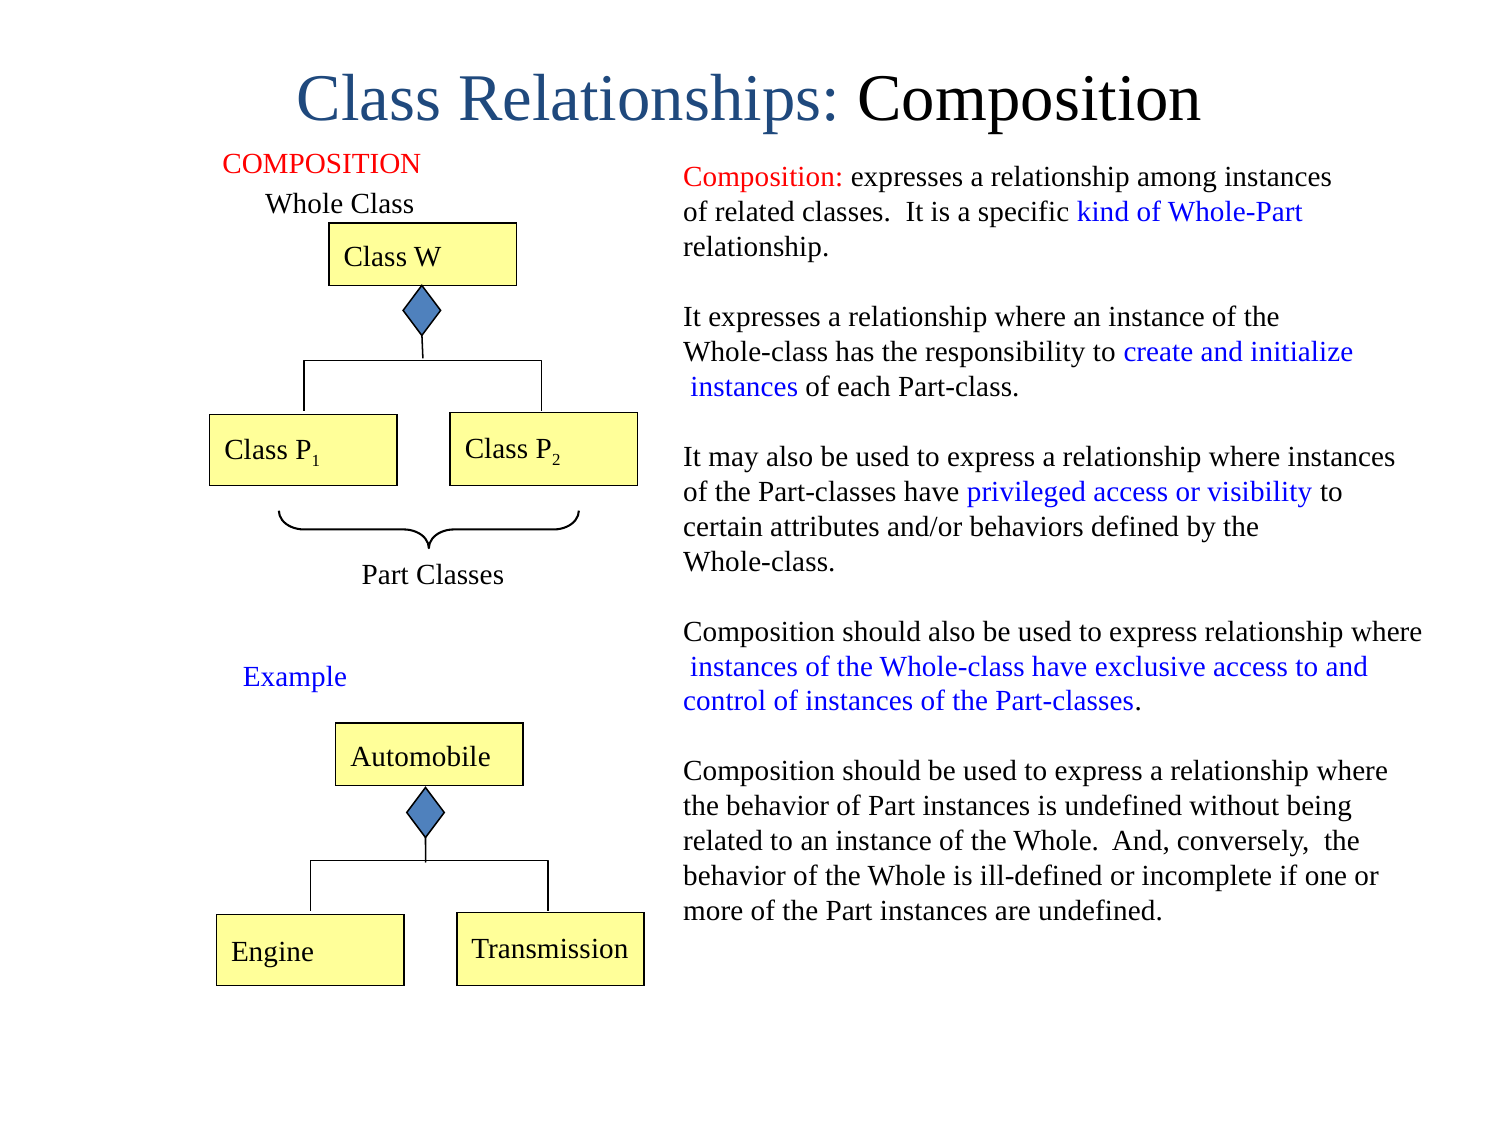

Class Relationships: Composition
COMPOSITION
Composition: expresses a relationship among instances
of related classes.  It is a specific kind of Whole-Part
relationship.

It expresses a relationship where an instance of the
Whole-class has the responsibility to create and initialize
 instances of each Part-class.
It may also be used to express a relationship where instances
of the Part-classes have privileged access or visibility to
certain attributes and/or behaviors defined by the
Whole-class.
Composition should also be used to express relationship where
 instances of the Whole-class have exclusive access to and
control of instances of the Part-classes.

Composition should be used to express a relationship where
the behavior of Part instances is undefined without being
related to an instance of the Whole.  And, conversely,  the
behavior of the Whole is ill-defined or incomplete if one or
more of the Part instances are undefined.
Whole Class
Class W

Class P2
Class P1
Part Classes
Example
Automobile

Transmission
Engine